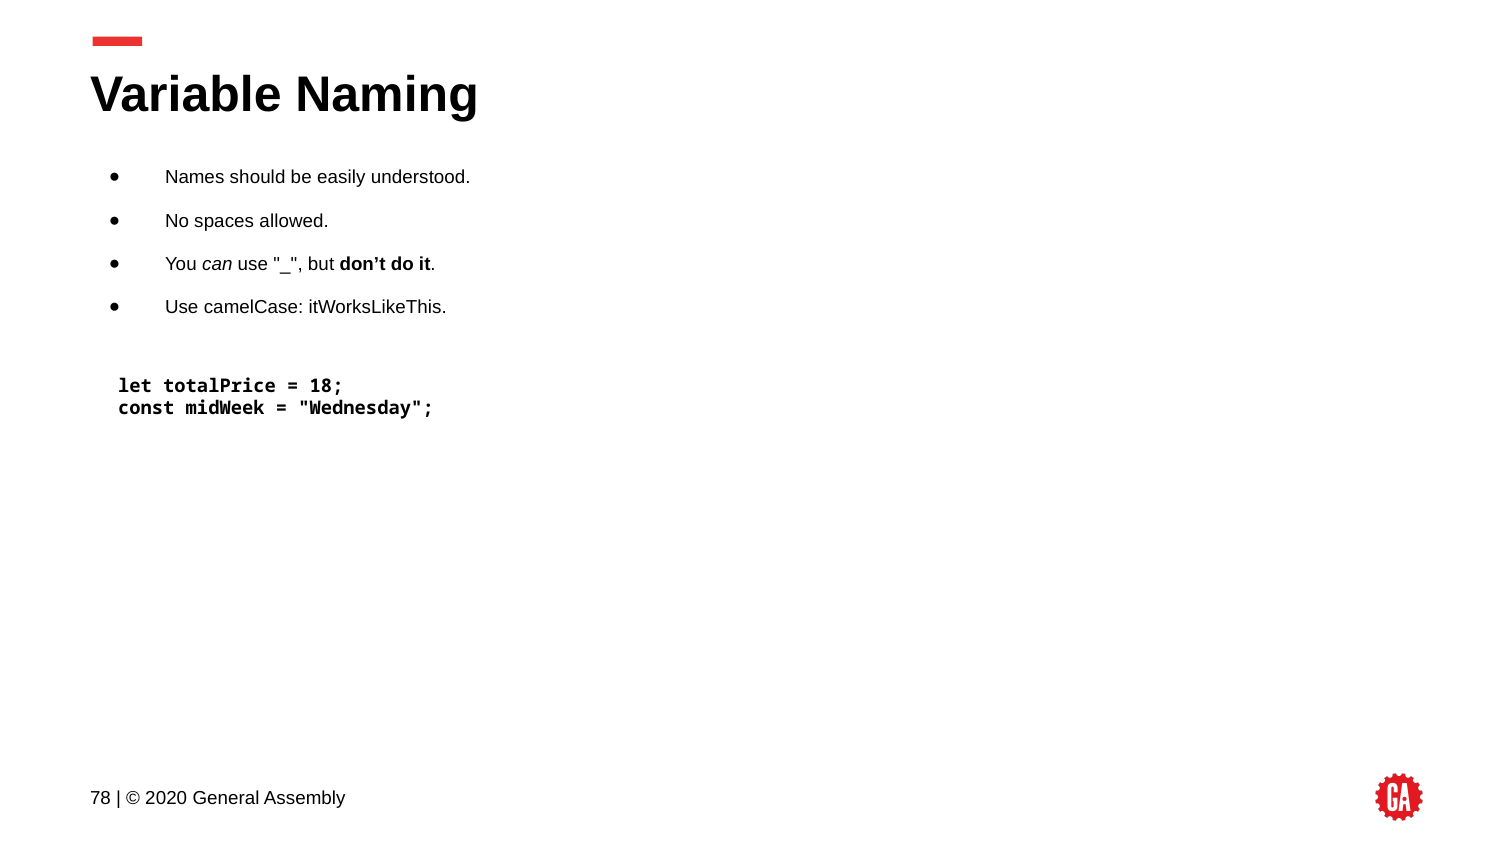

# Variable Naming
Names should be easily understood.
No spaces allowed.
You can use "_", but don’t do it.
Use camelCase: itWorksLikeThis.

let totalPrice = 18;
const midWeek = "Wednesday";
78 | © 2020 General Assembly